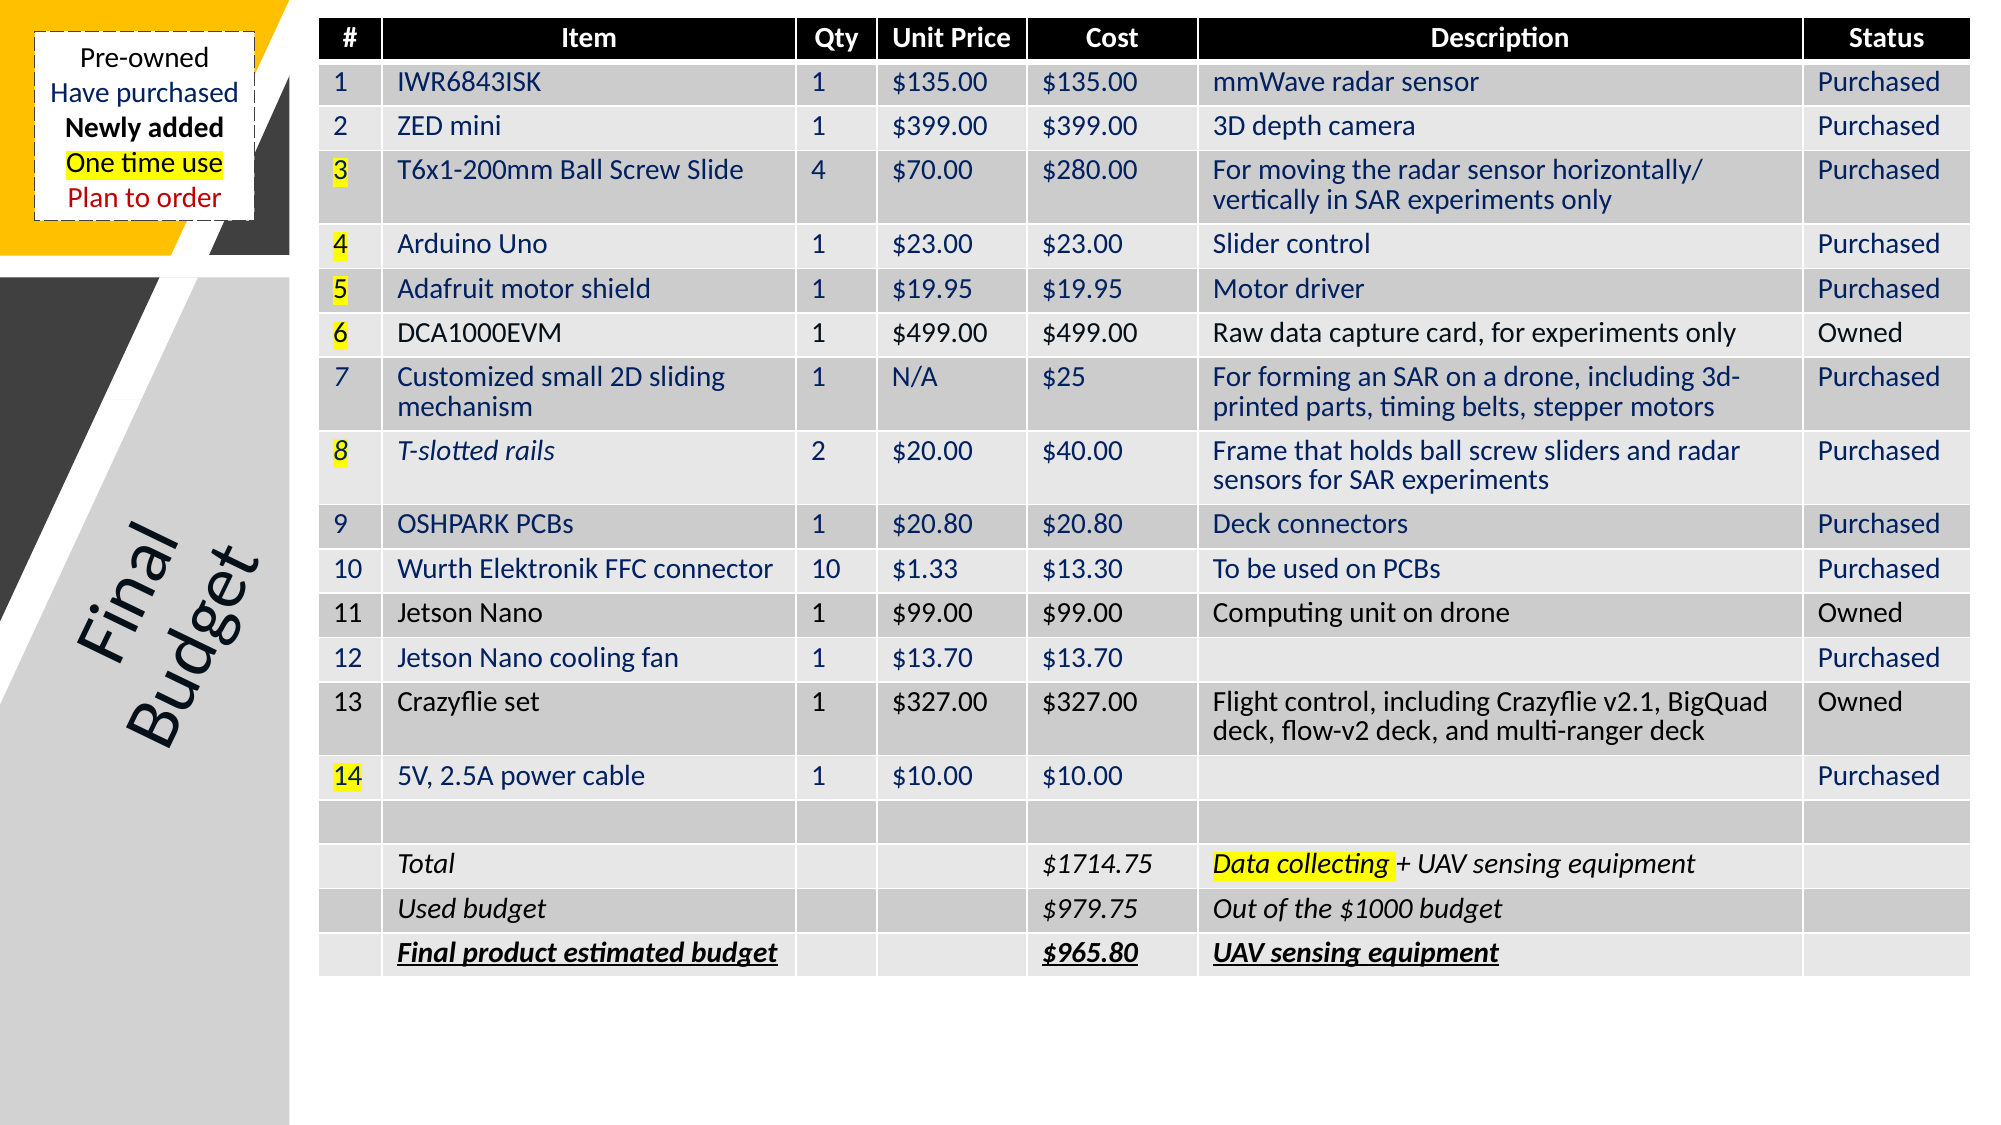

| # | Item | Qty | Unit Price | Cost | Description | Status |
| --- | --- | --- | --- | --- | --- | --- |
| 1 | IWR6843ISK | 1 | $135.00 | $135.00 | mmWave radar sensor | Purchased |
| 2 | ZED mini | 1 | $399.00 | $399.00 | 3D depth camera | Purchased |
| 3 | T6x1-200mm Ball Screw Slide | 4 | $70.00 | $280.00 | For moving the radar sensor horizontally/ vertically in SAR experiments only | Purchased |
| 4 | Arduino Uno | 1 | $23.00 | $23.00 | Slider control | Purchased |
| 5 | Adafruit motor shield | 1 | $19.95 | $19.95 | Motor driver | Purchased |
| 6 | DCA1000EVM | 1 | $499.00 | $499.00 | Raw data capture card, for experiments only | Owned |
| 7 | Customized small 2D sliding mechanism | 1 | N/A | $25 | For forming an SAR on a drone, including 3d-printed parts, timing belts, stepper motors | Purchased |
| 8 | T-slotted rails | 2 | $20.00 | $40.00 | Frame that holds ball screw sliders and radar sensors for SAR experiments | Purchased |
| 9 | OSHPARK PCBs | 1 | $20.80 | $20.80 | Deck connectors | Purchased |
| 10 | Wurth Elektronik FFC connector | 10 | $1.33 | $13.30 | To be used on PCBs | Purchased |
| 11 | Jetson Nano | 1 | $99.00 | $99.00 | Computing unit on drone | Owned |
| 12 | Jetson Nano cooling fan | 1 | $13.70 | $13.70 |  | Purchased |
| 13 | Crazyflie set | 1 | $327.00 | $327.00 | Flight control, including Crazyflie v2.1, BigQuad deck, flow-v2 deck, and multi-ranger deck | Owned |
| 14 | 5V, 2.5A power cable | 1 | $10.00 | $10.00 |  | Purchased |
|  |  |  |  |  |  |  |
|  | Total |  |  | $1714.75 | Data collecting + UAV sensing equipment |  |
|  | Used budget |  |  | $979.75 | Out of the $1000 budget |  |
|  | Final product estimated budget |  |  | $965.80 | UAV sensing equipment |  |
Pre-owned
Have purchased
Newly added
One time use
Plan to order

# Final Budget